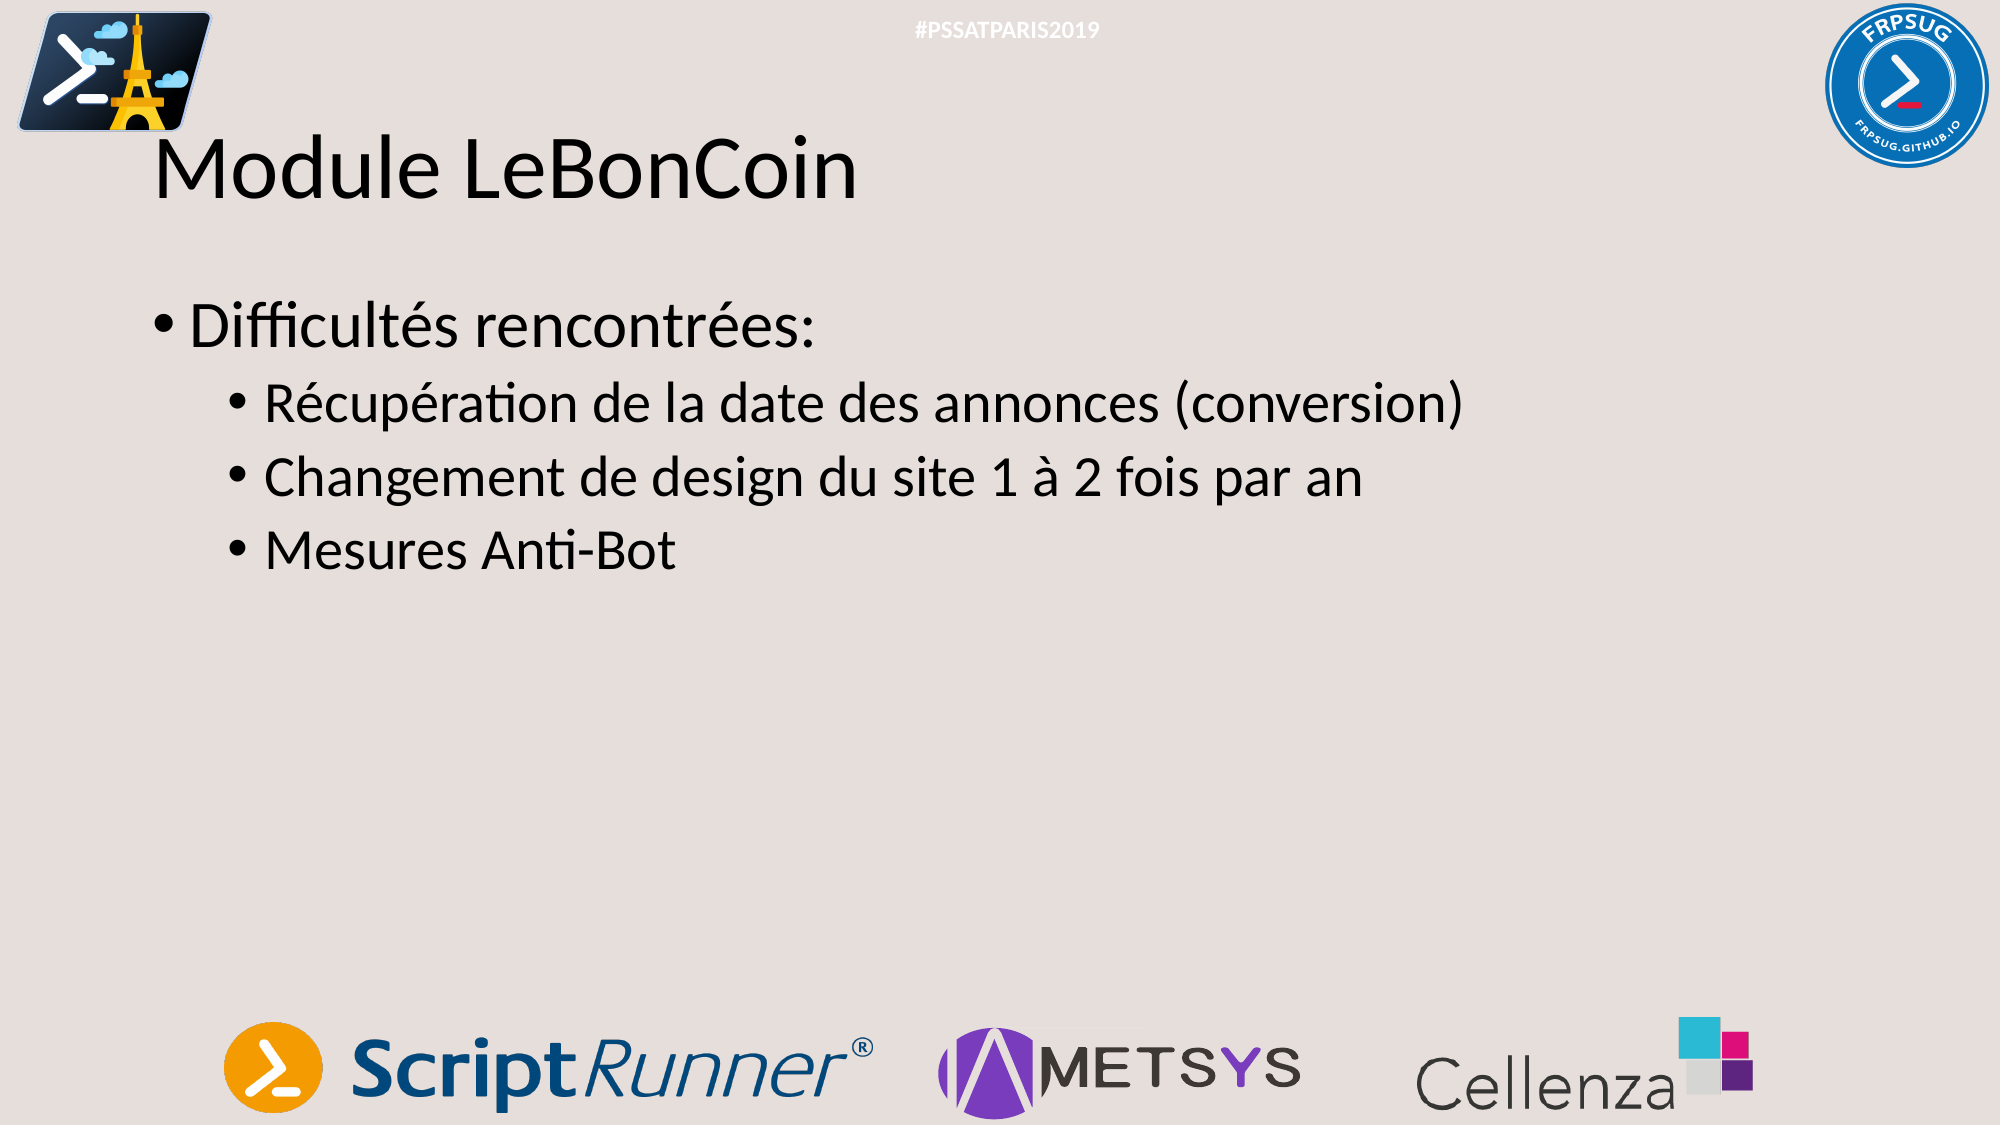

#PSSATPARIS2019
# Module LeBonCoin
Difficultés rencontrées:
Récupération de la date des annonces (conversion)
Changement de design du site 1 à 2 fois par an
Mesures Anti-Bot